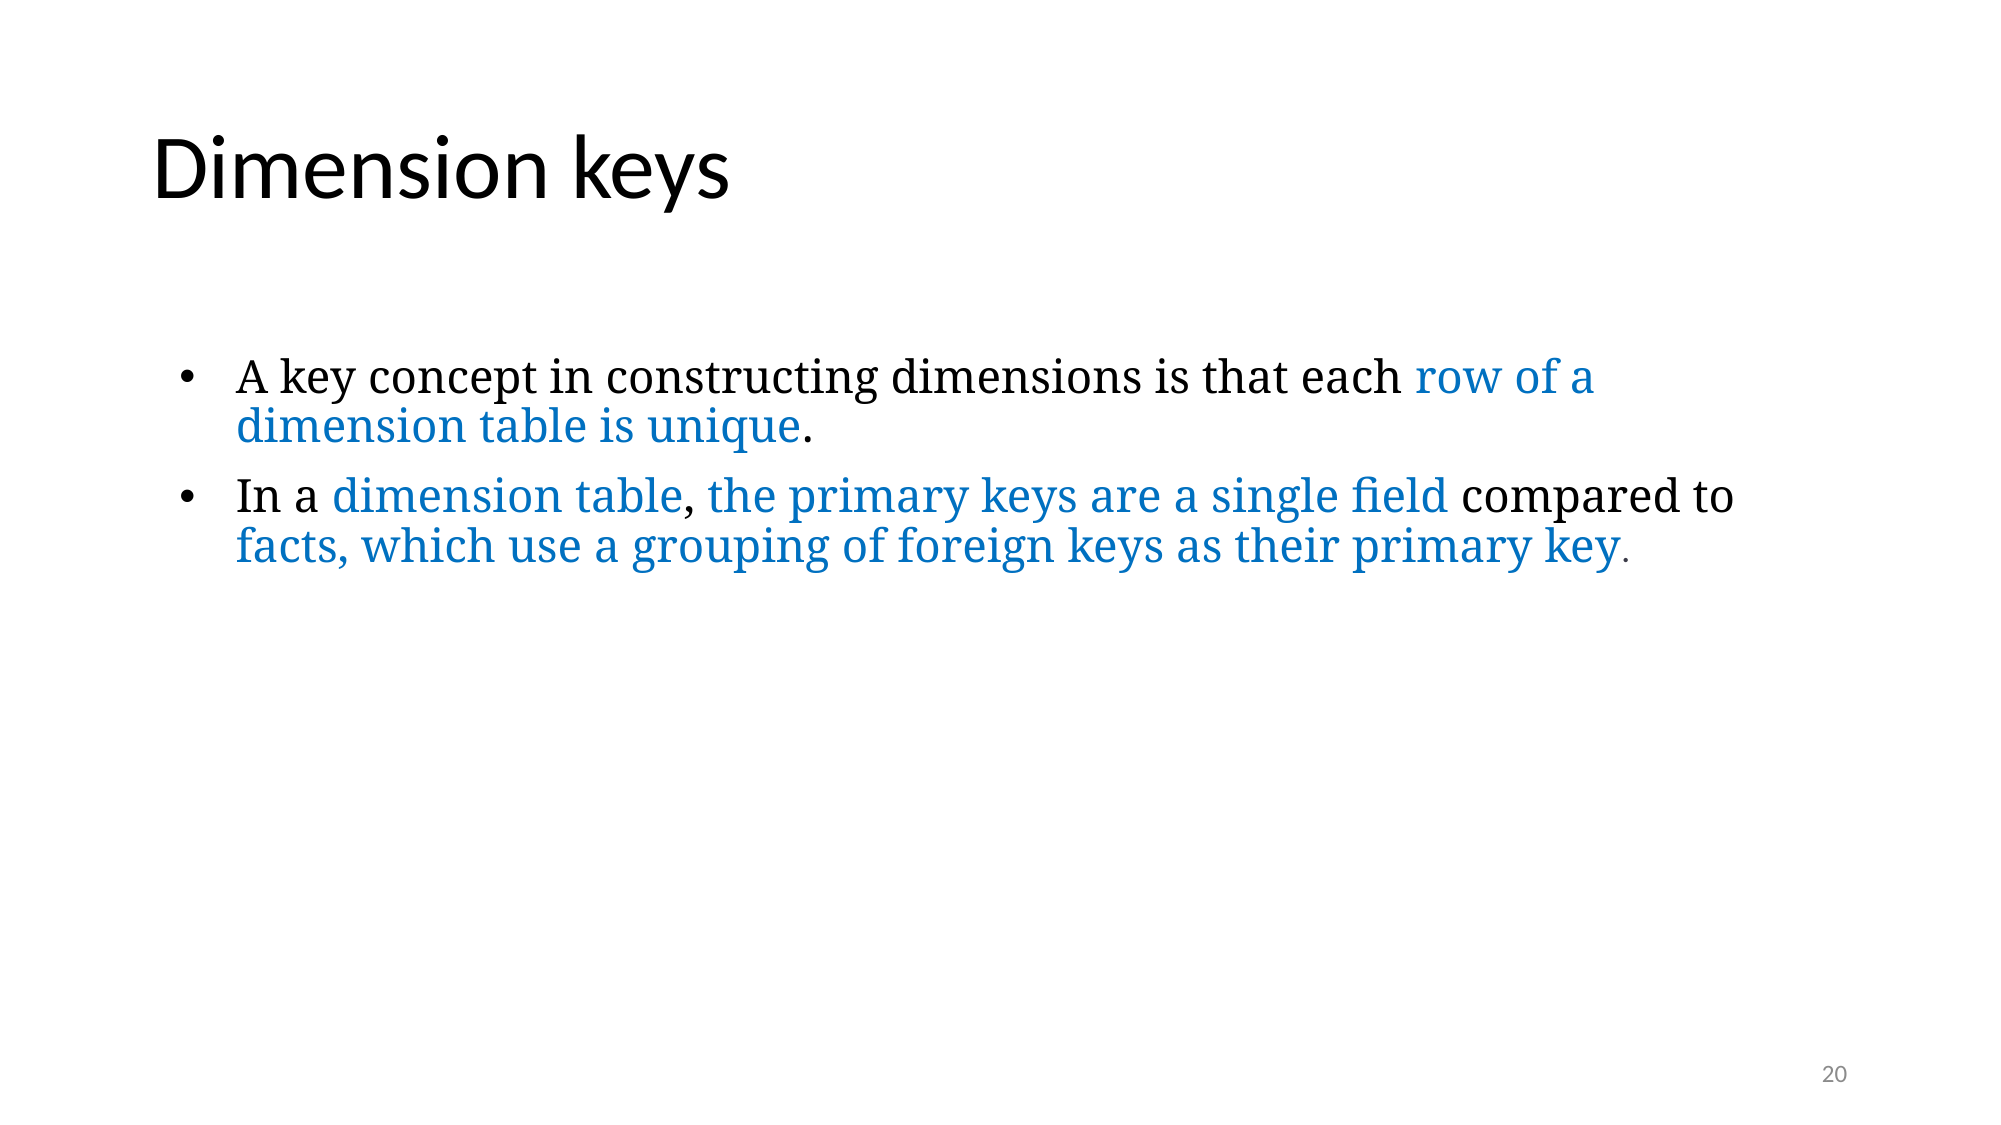

# Dimension keys
A key concept in constructing dimensions is that each row of a dimension table is unique.
In a dimension table, the primary keys are a single field compared to facts, which use a grouping of foreign keys as their primary key.

20